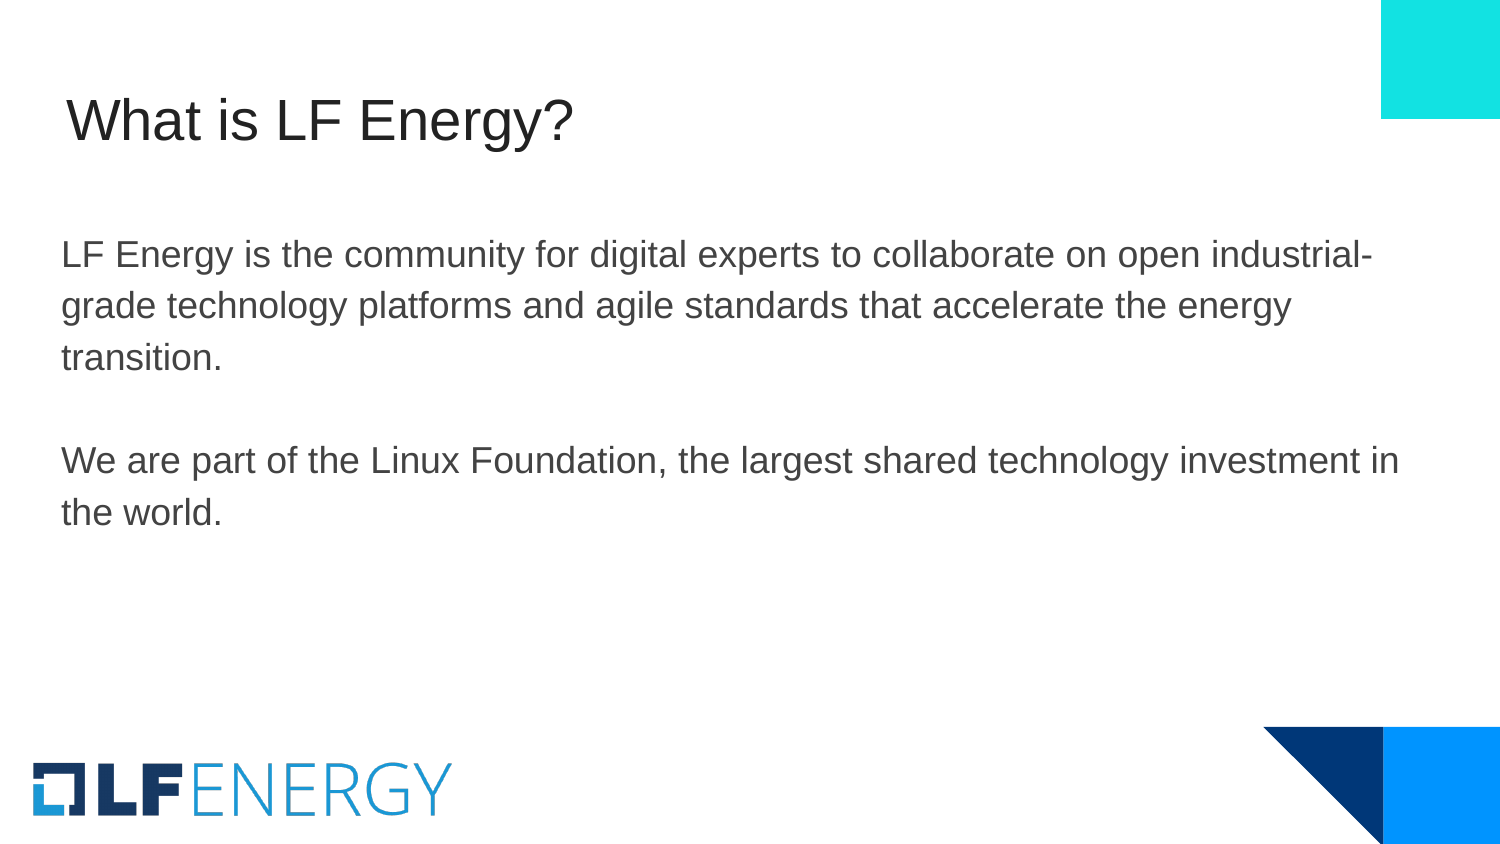

# What is LF Energy?
LF Energy is the community for digital experts to collaborate on open industrial-grade technology platforms and agile standards that accelerate the energy transition.

We are part of the Linux Foundation, the largest shared technology investment in the world.